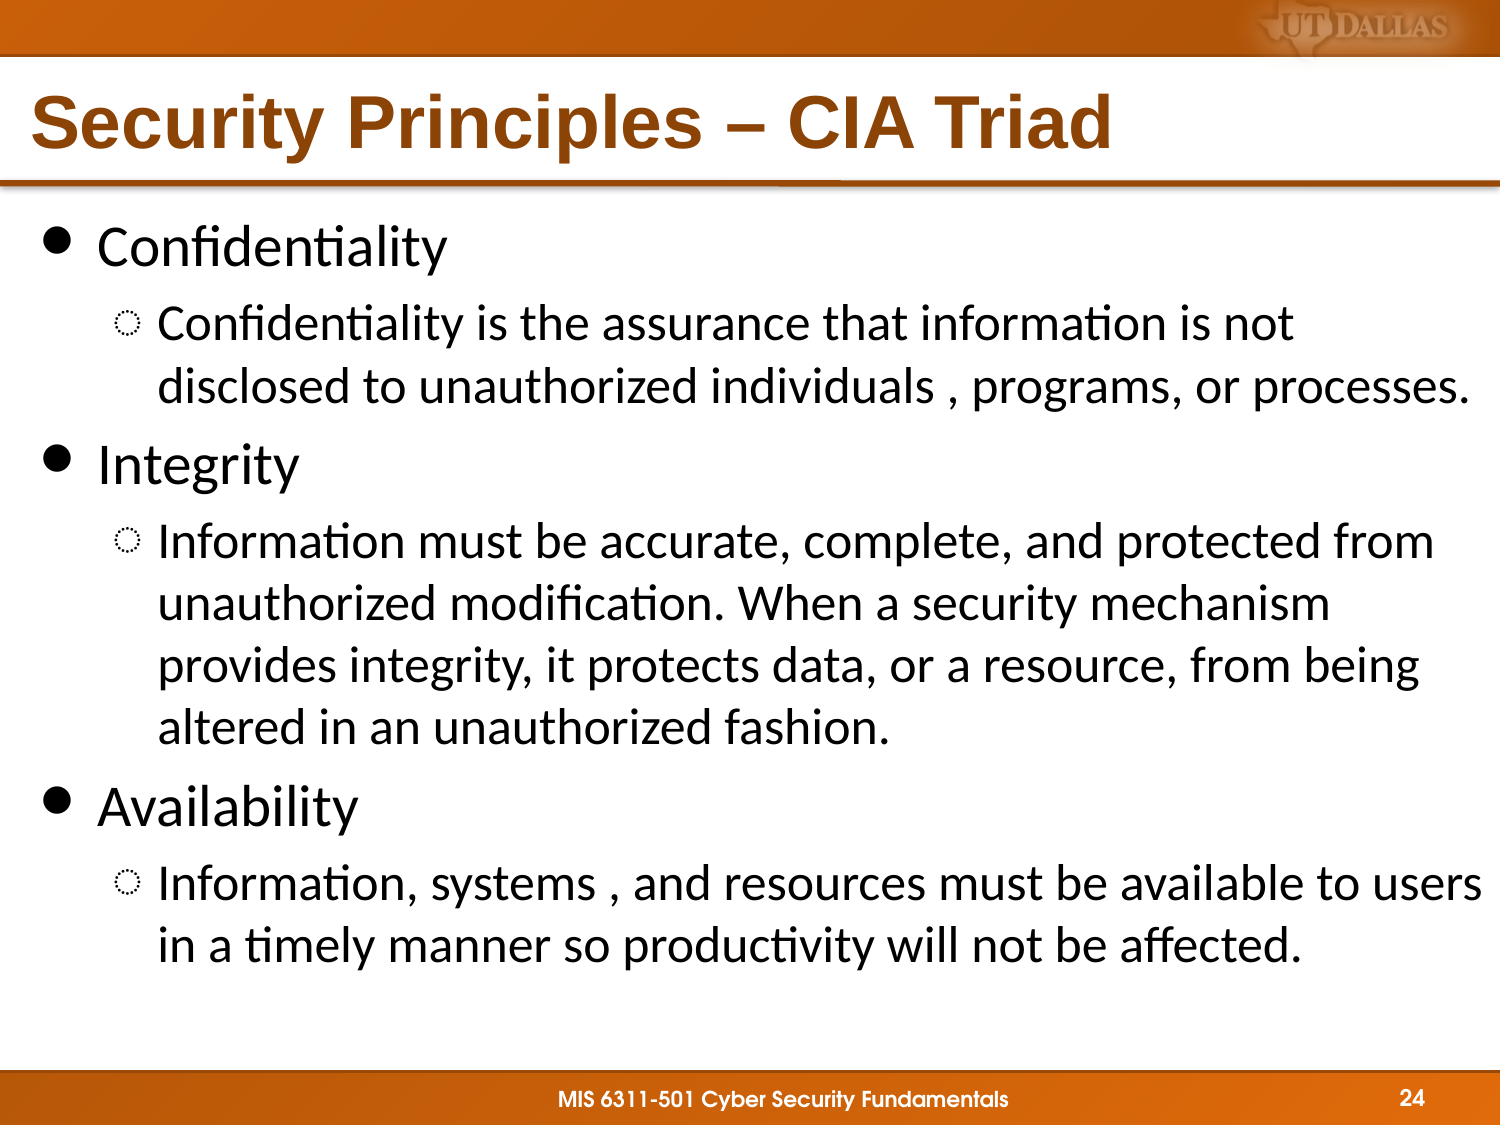

# Security Principles – CIA Triad
Confidentiality
Confidentiality is the assurance that information is not disclosed to unauthorized individuals , programs, or processes.
Integrity
Information must be accurate, complete, and protected from unauthorized modification. When a security mechanism provides integrity, it protects data, or a resource, from being altered in an unauthorized fashion.
Availability
Information, systems , and resources must be available to users in a timely manner so productivity will not be affected.
24